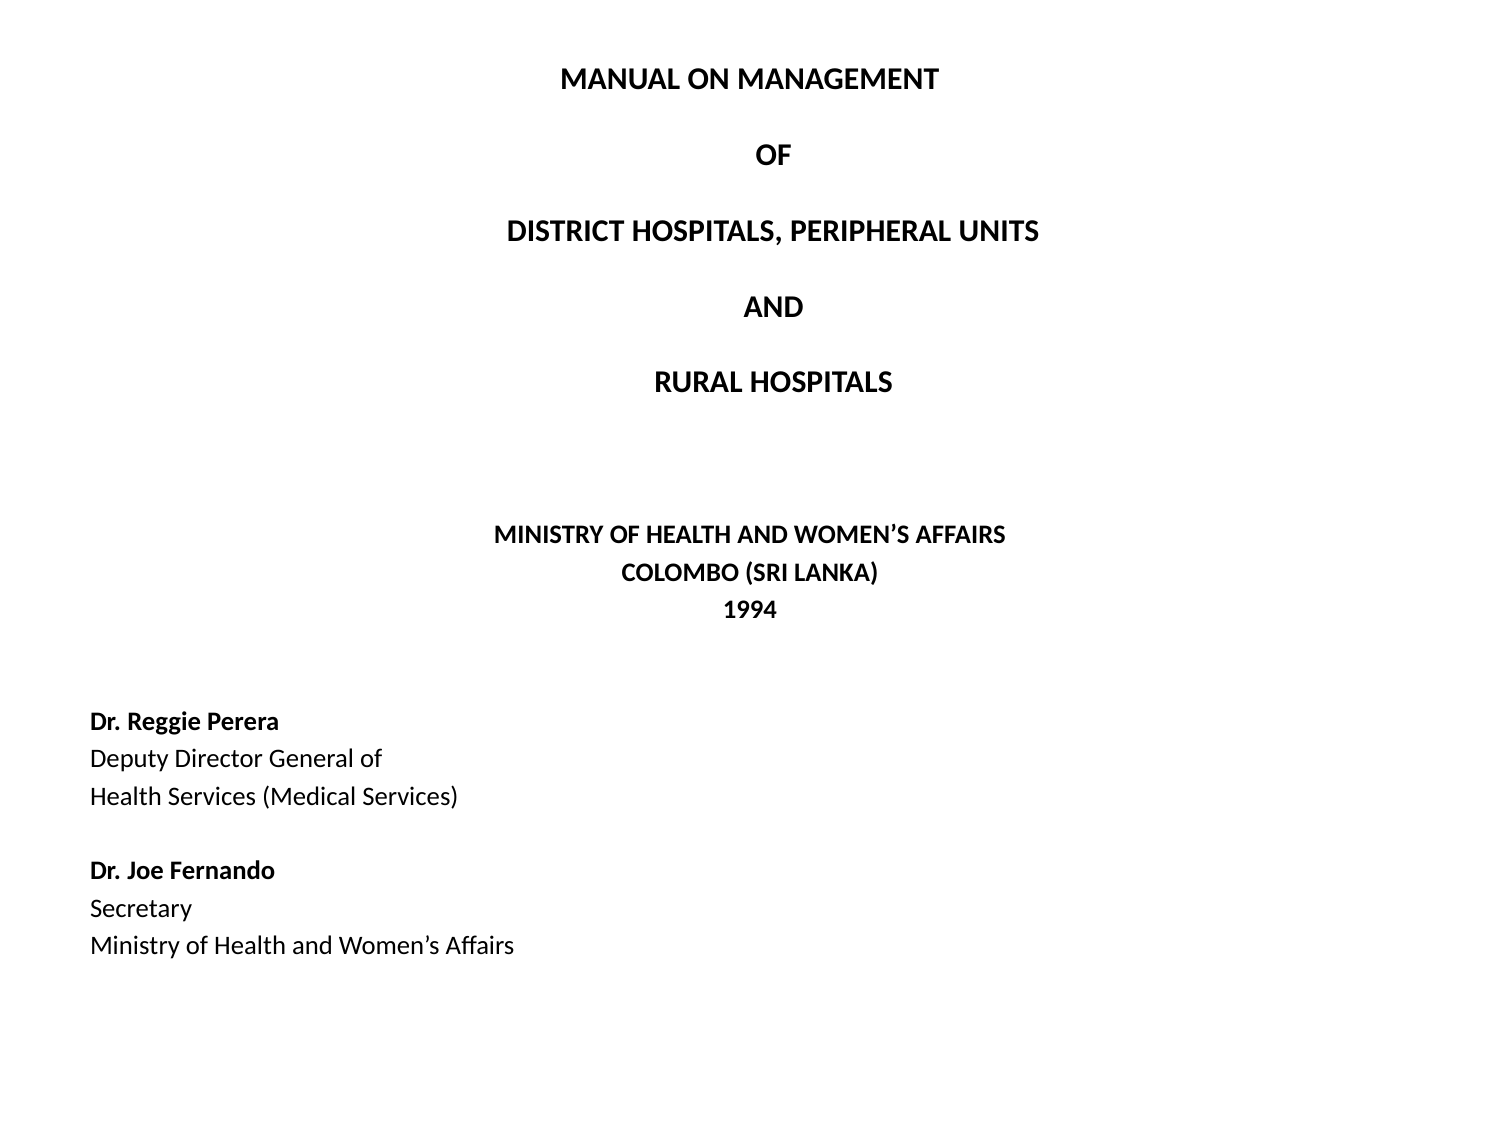

#
MANUAL ON MANAGEMENT
 
OF
 
DISTRICT HOSPITALS, PERIPHERAL UNITS
 
AND
 
RURAL HOSPITALS

MINISTRY OF HEALTH AND WOMEN’S AFFAIRS
COLOMBO (SRI LANKA)
1994

Dr. Reggie Perera
Deputy Director General of
Health Services (Medical Services)

Dr. Joe Fernando
Secretary
Ministry of Health and Women’s Affairs